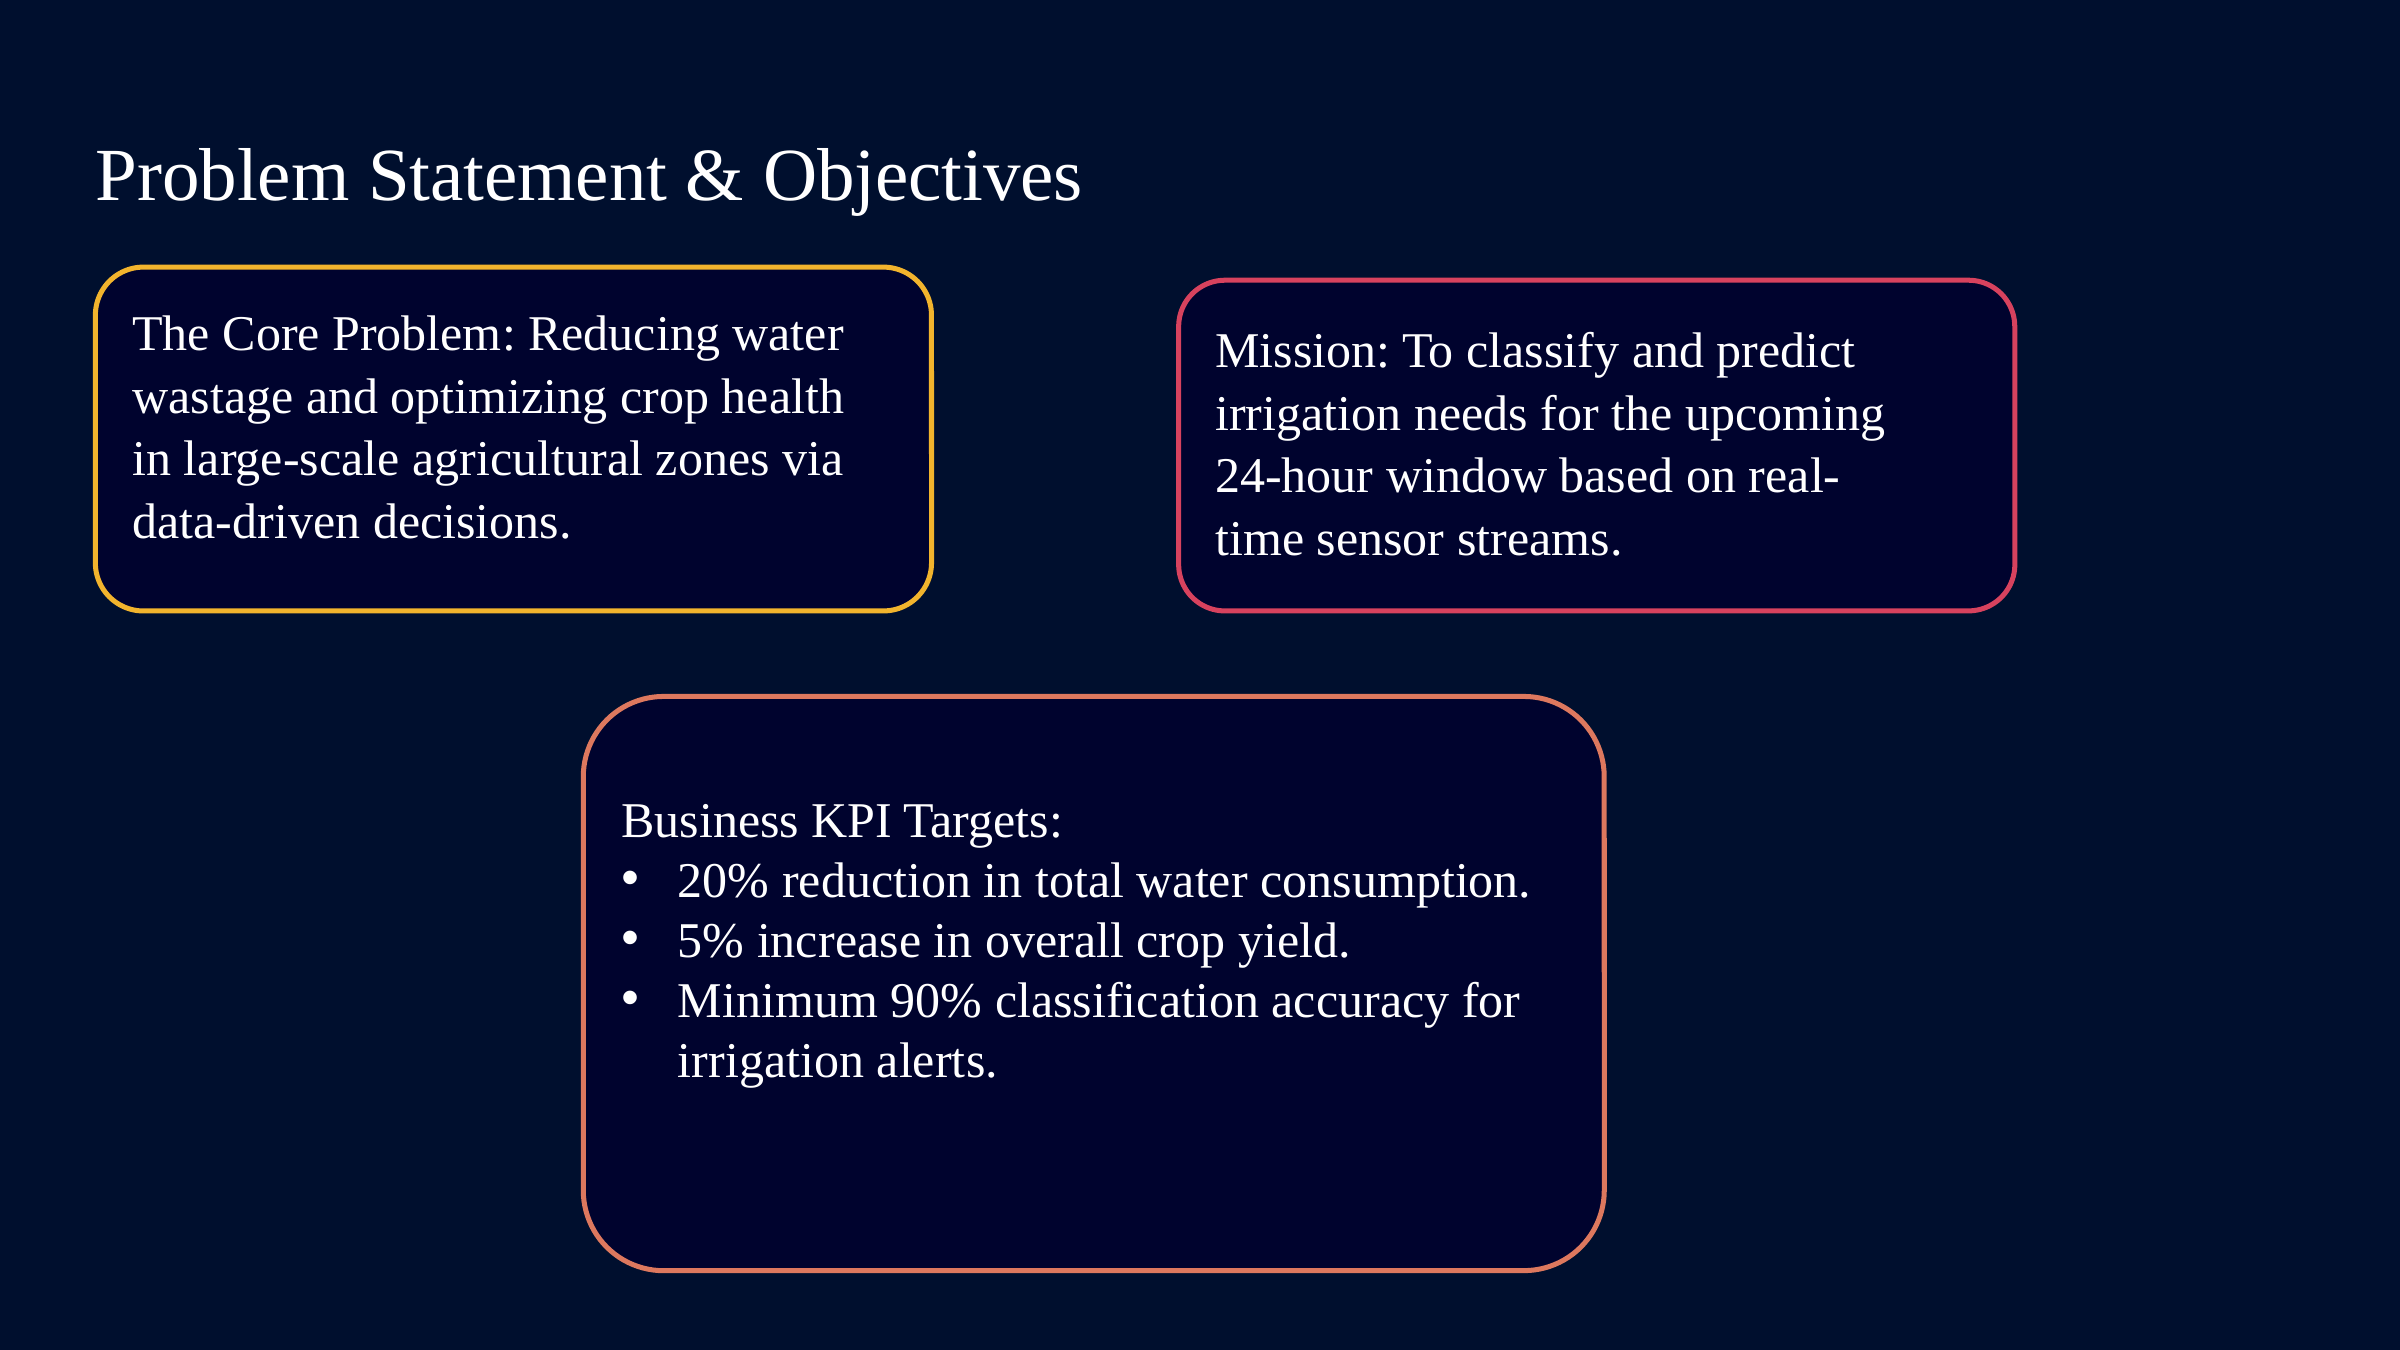

Problem Statement & Objectives

The Core Problem: Reducing water wastage and optimizing crop health in large-scale agricultural zones via data-driven decisions.
Mission: To classify and predict irrigation needs for the upcoming 24-hour window based on real-time sensor streams.

Business KPI Targets:
20% reduction in total water consumption.
5% increase in overall crop yield.
Minimum 90% classification accuracy for irrigation alerts.